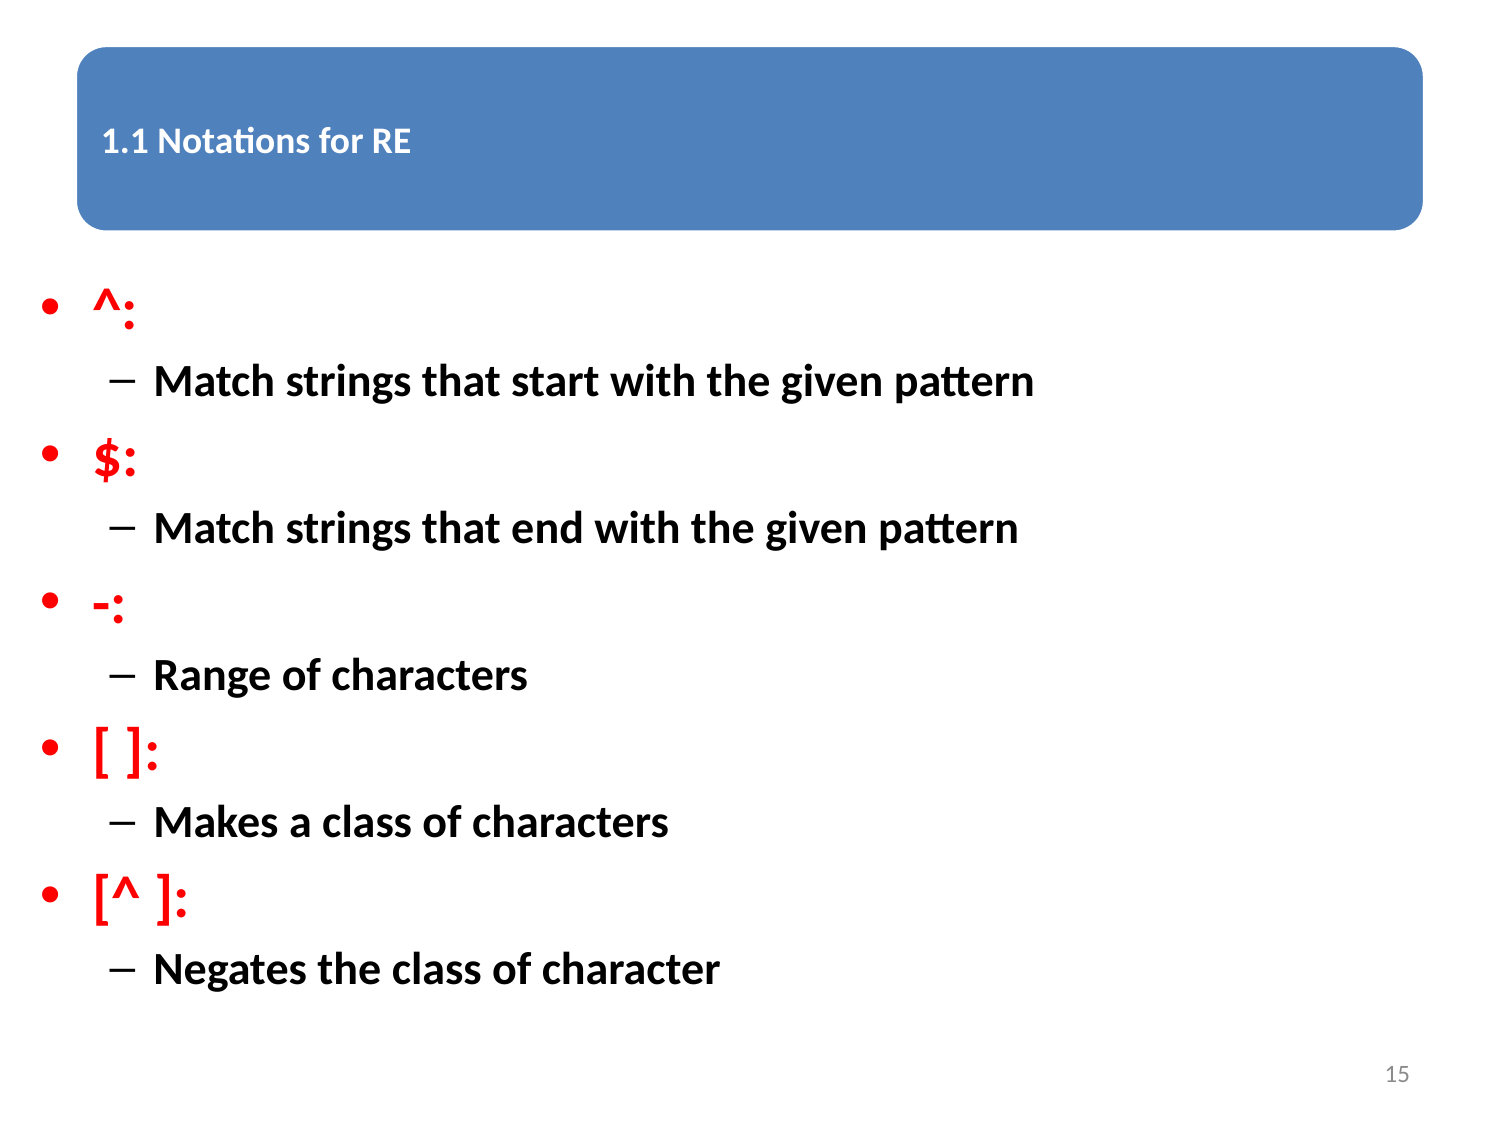

1.1 Notations for RE
^:
Match strings that start with the given pattern
$:
Match strings that end with the given pattern
-:
Range of characters
[ ]:
Makes a class of characters
[^ ]:
Negates the class of character
15